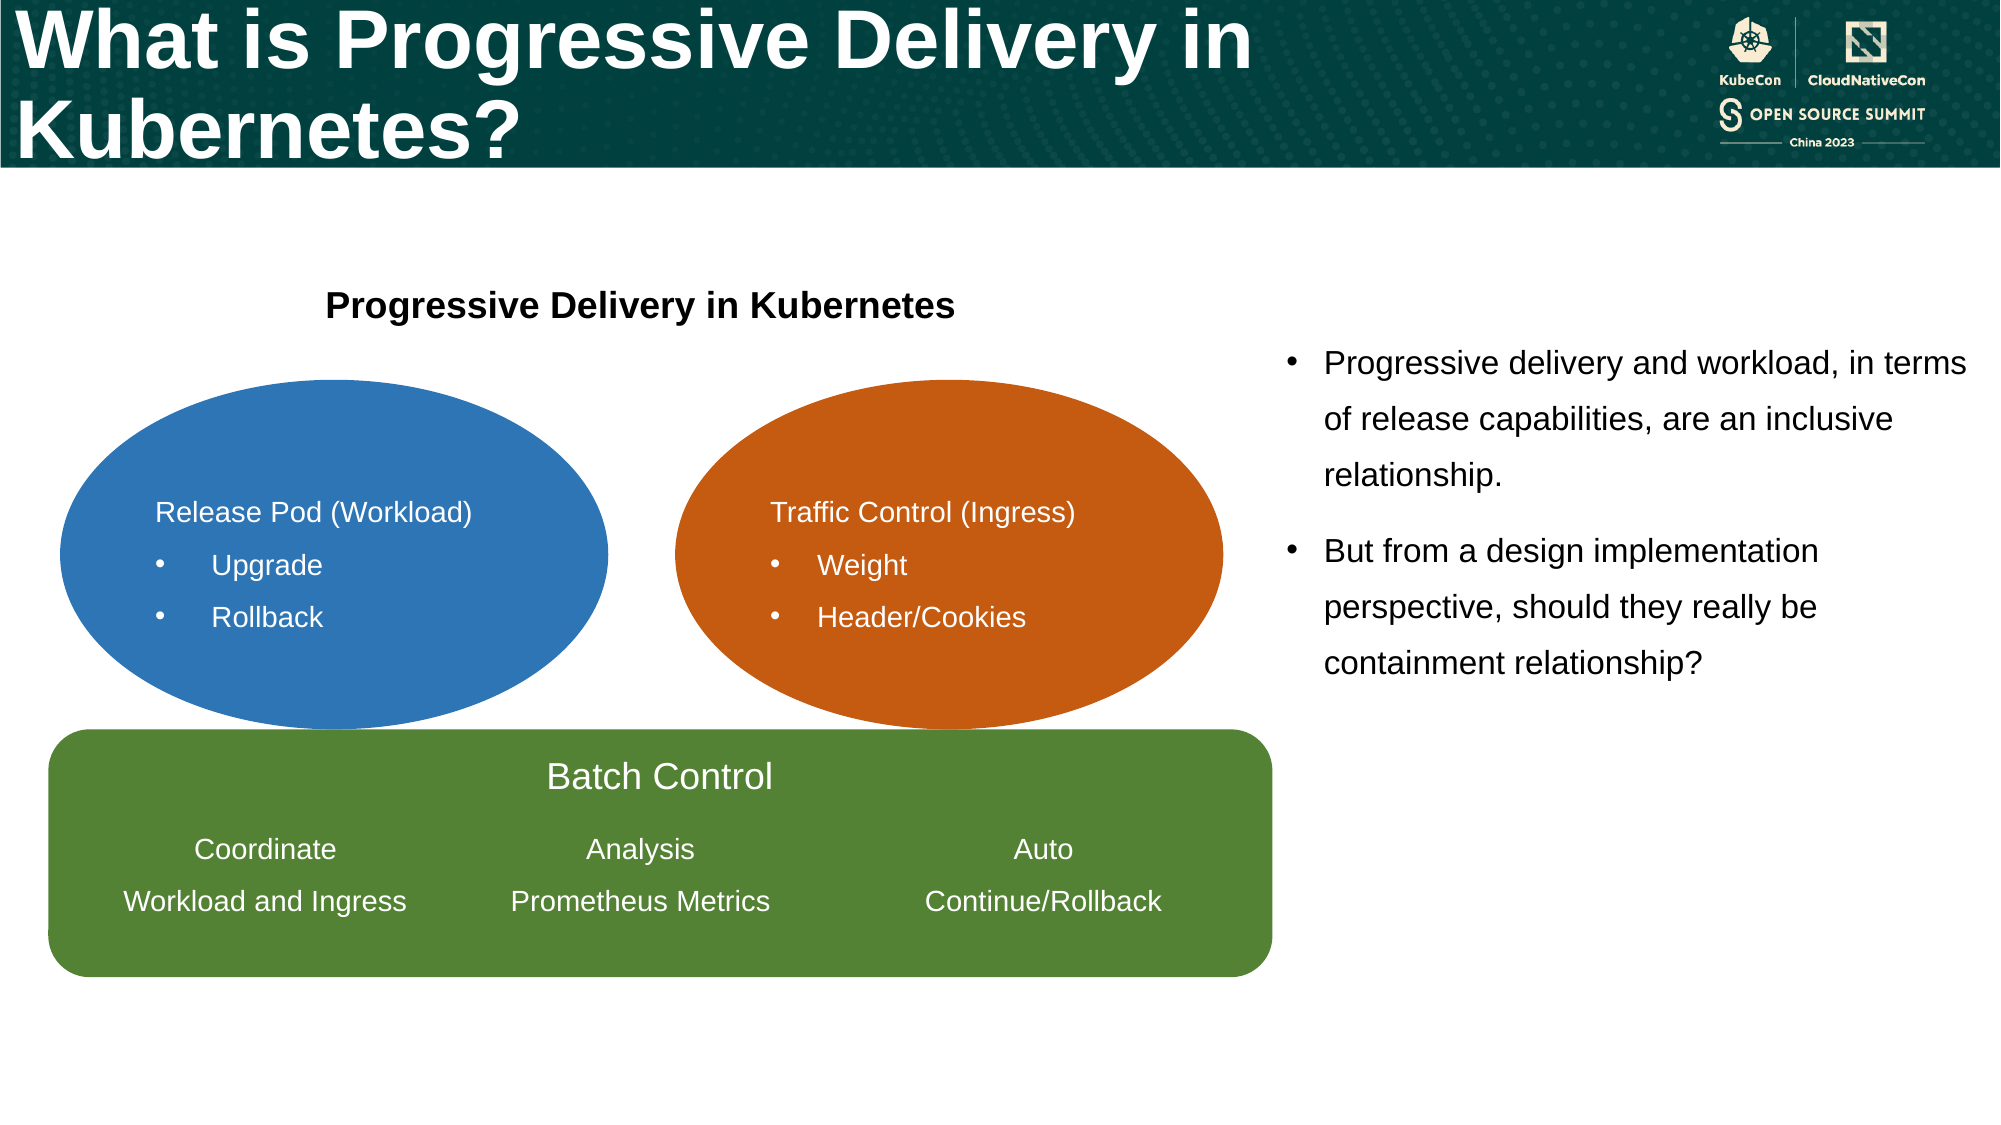

What is Progressive Delivery in Kubernetes?
Progressive Delivery in Kubernetes
Progressive delivery and workload, in terms of release capabilities, are an inclusive relationship.
But from a design implementation perspective, should they really be containment relationship?
Release Pod (Workload)
Upgrade
Rollback
Traffic Control (Ingress)
Weight
Header/Cookies

Batch Control
Coordinate
Workload and Ingress
Analysis
Prometheus Metrics
Auto
Continue/Rollback